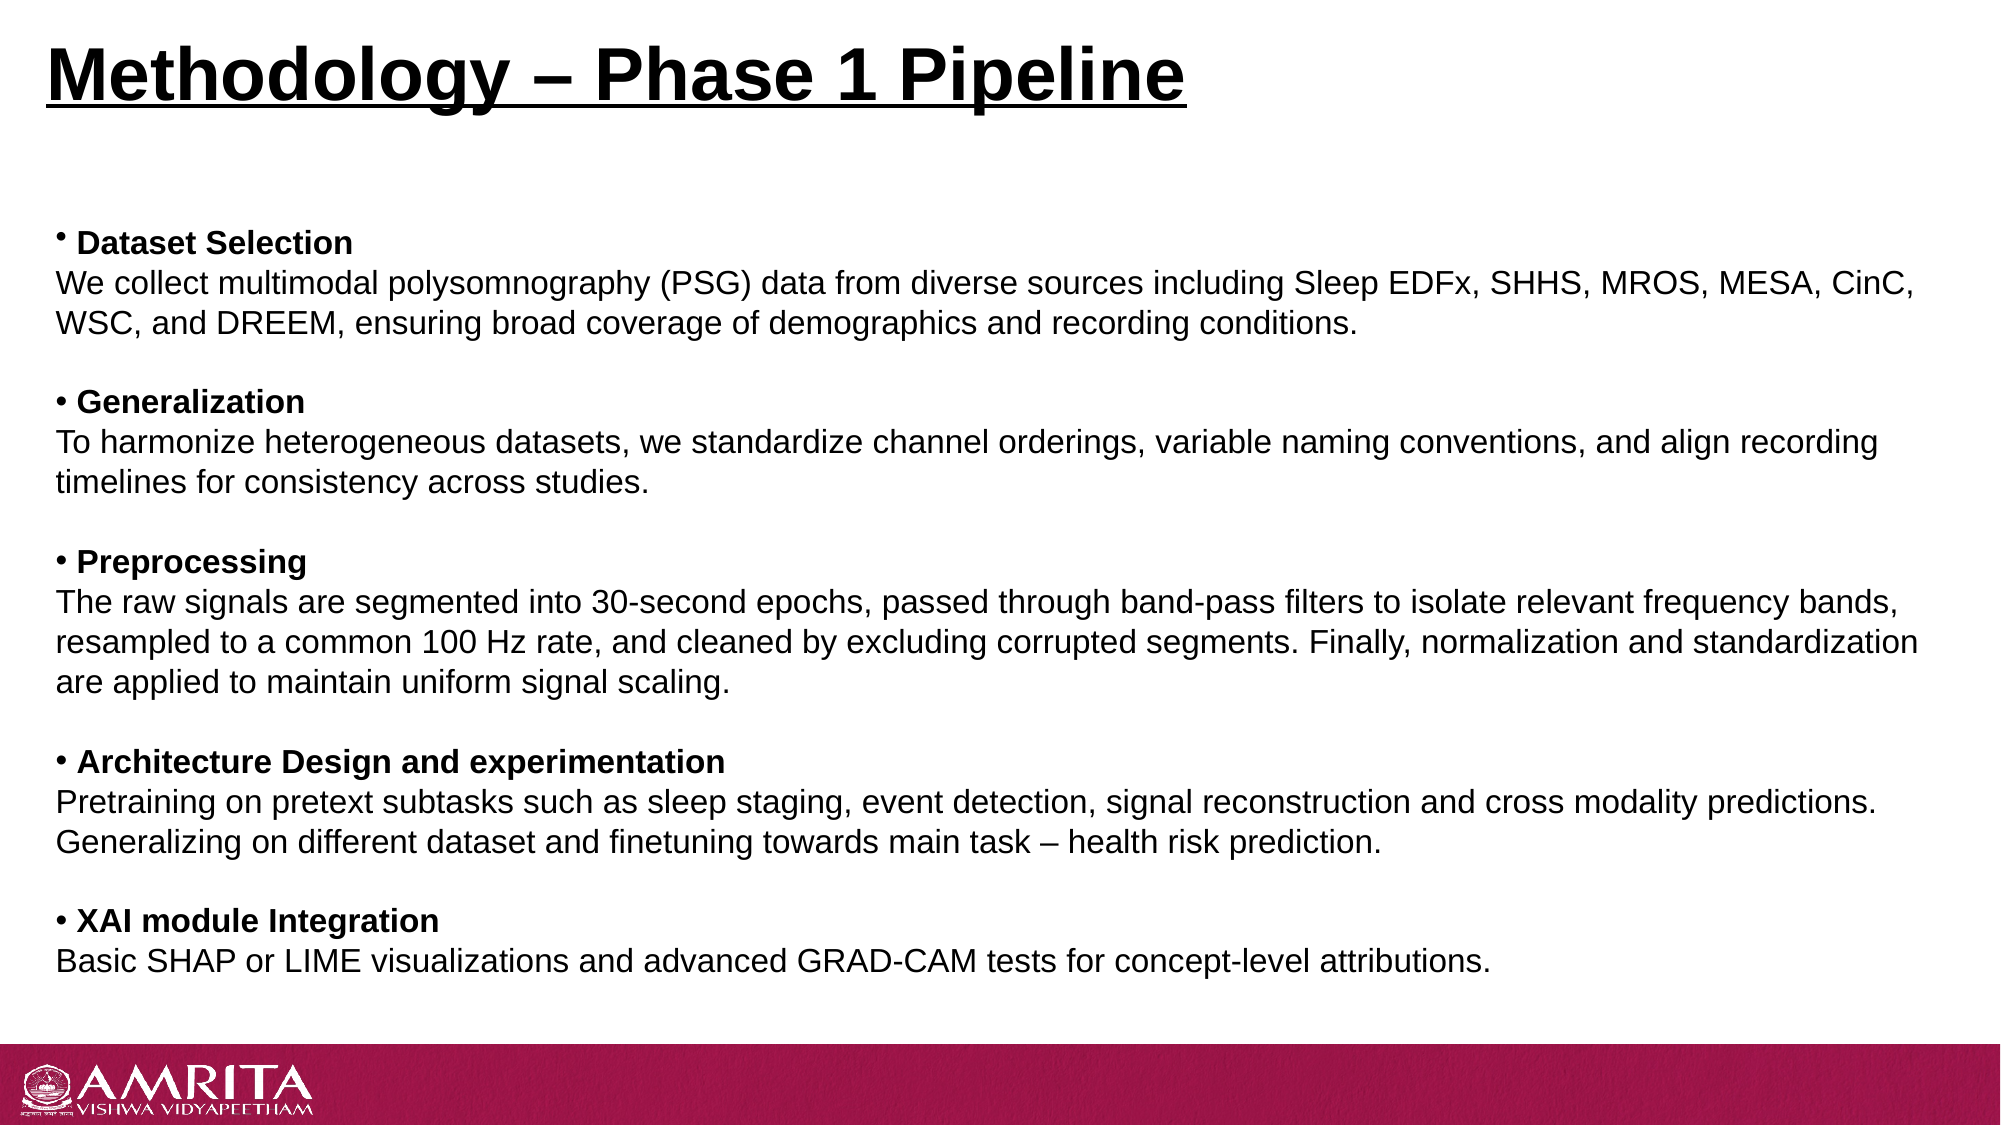

Methodology – Phase 1 Pipeline
 Dataset Selection
We collect multimodal polysomnography (PSG) data from diverse sources including Sleep EDFx, SHHS, MROS, MESA, CinC, WSC, and DREEM, ensuring broad coverage of demographics and recording conditions.

 Generalization
To harmonize heterogeneous datasets, we standardize channel orderings, variable naming conventions, and align recording timelines for consistency across studies.
 Preprocessing
The raw signals are segmented into 30-second epochs, passed through band-pass filters to isolate relevant frequency bands, resampled to a common 100 Hz rate, and cleaned by excluding corrupted segments. Finally, normalization and standardization are applied to maintain uniform signal scaling.
 Architecture Design and experimentation
Pretraining on pretext subtasks such as sleep staging, event detection, signal reconstruction and cross modality predictions.
Generalizing on different dataset and finetuning towards main task – health risk prediction.
 XAI module Integration
Basic SHAP or LIME visualizations and advanced GRAD-CAM tests for concept-level attributions.